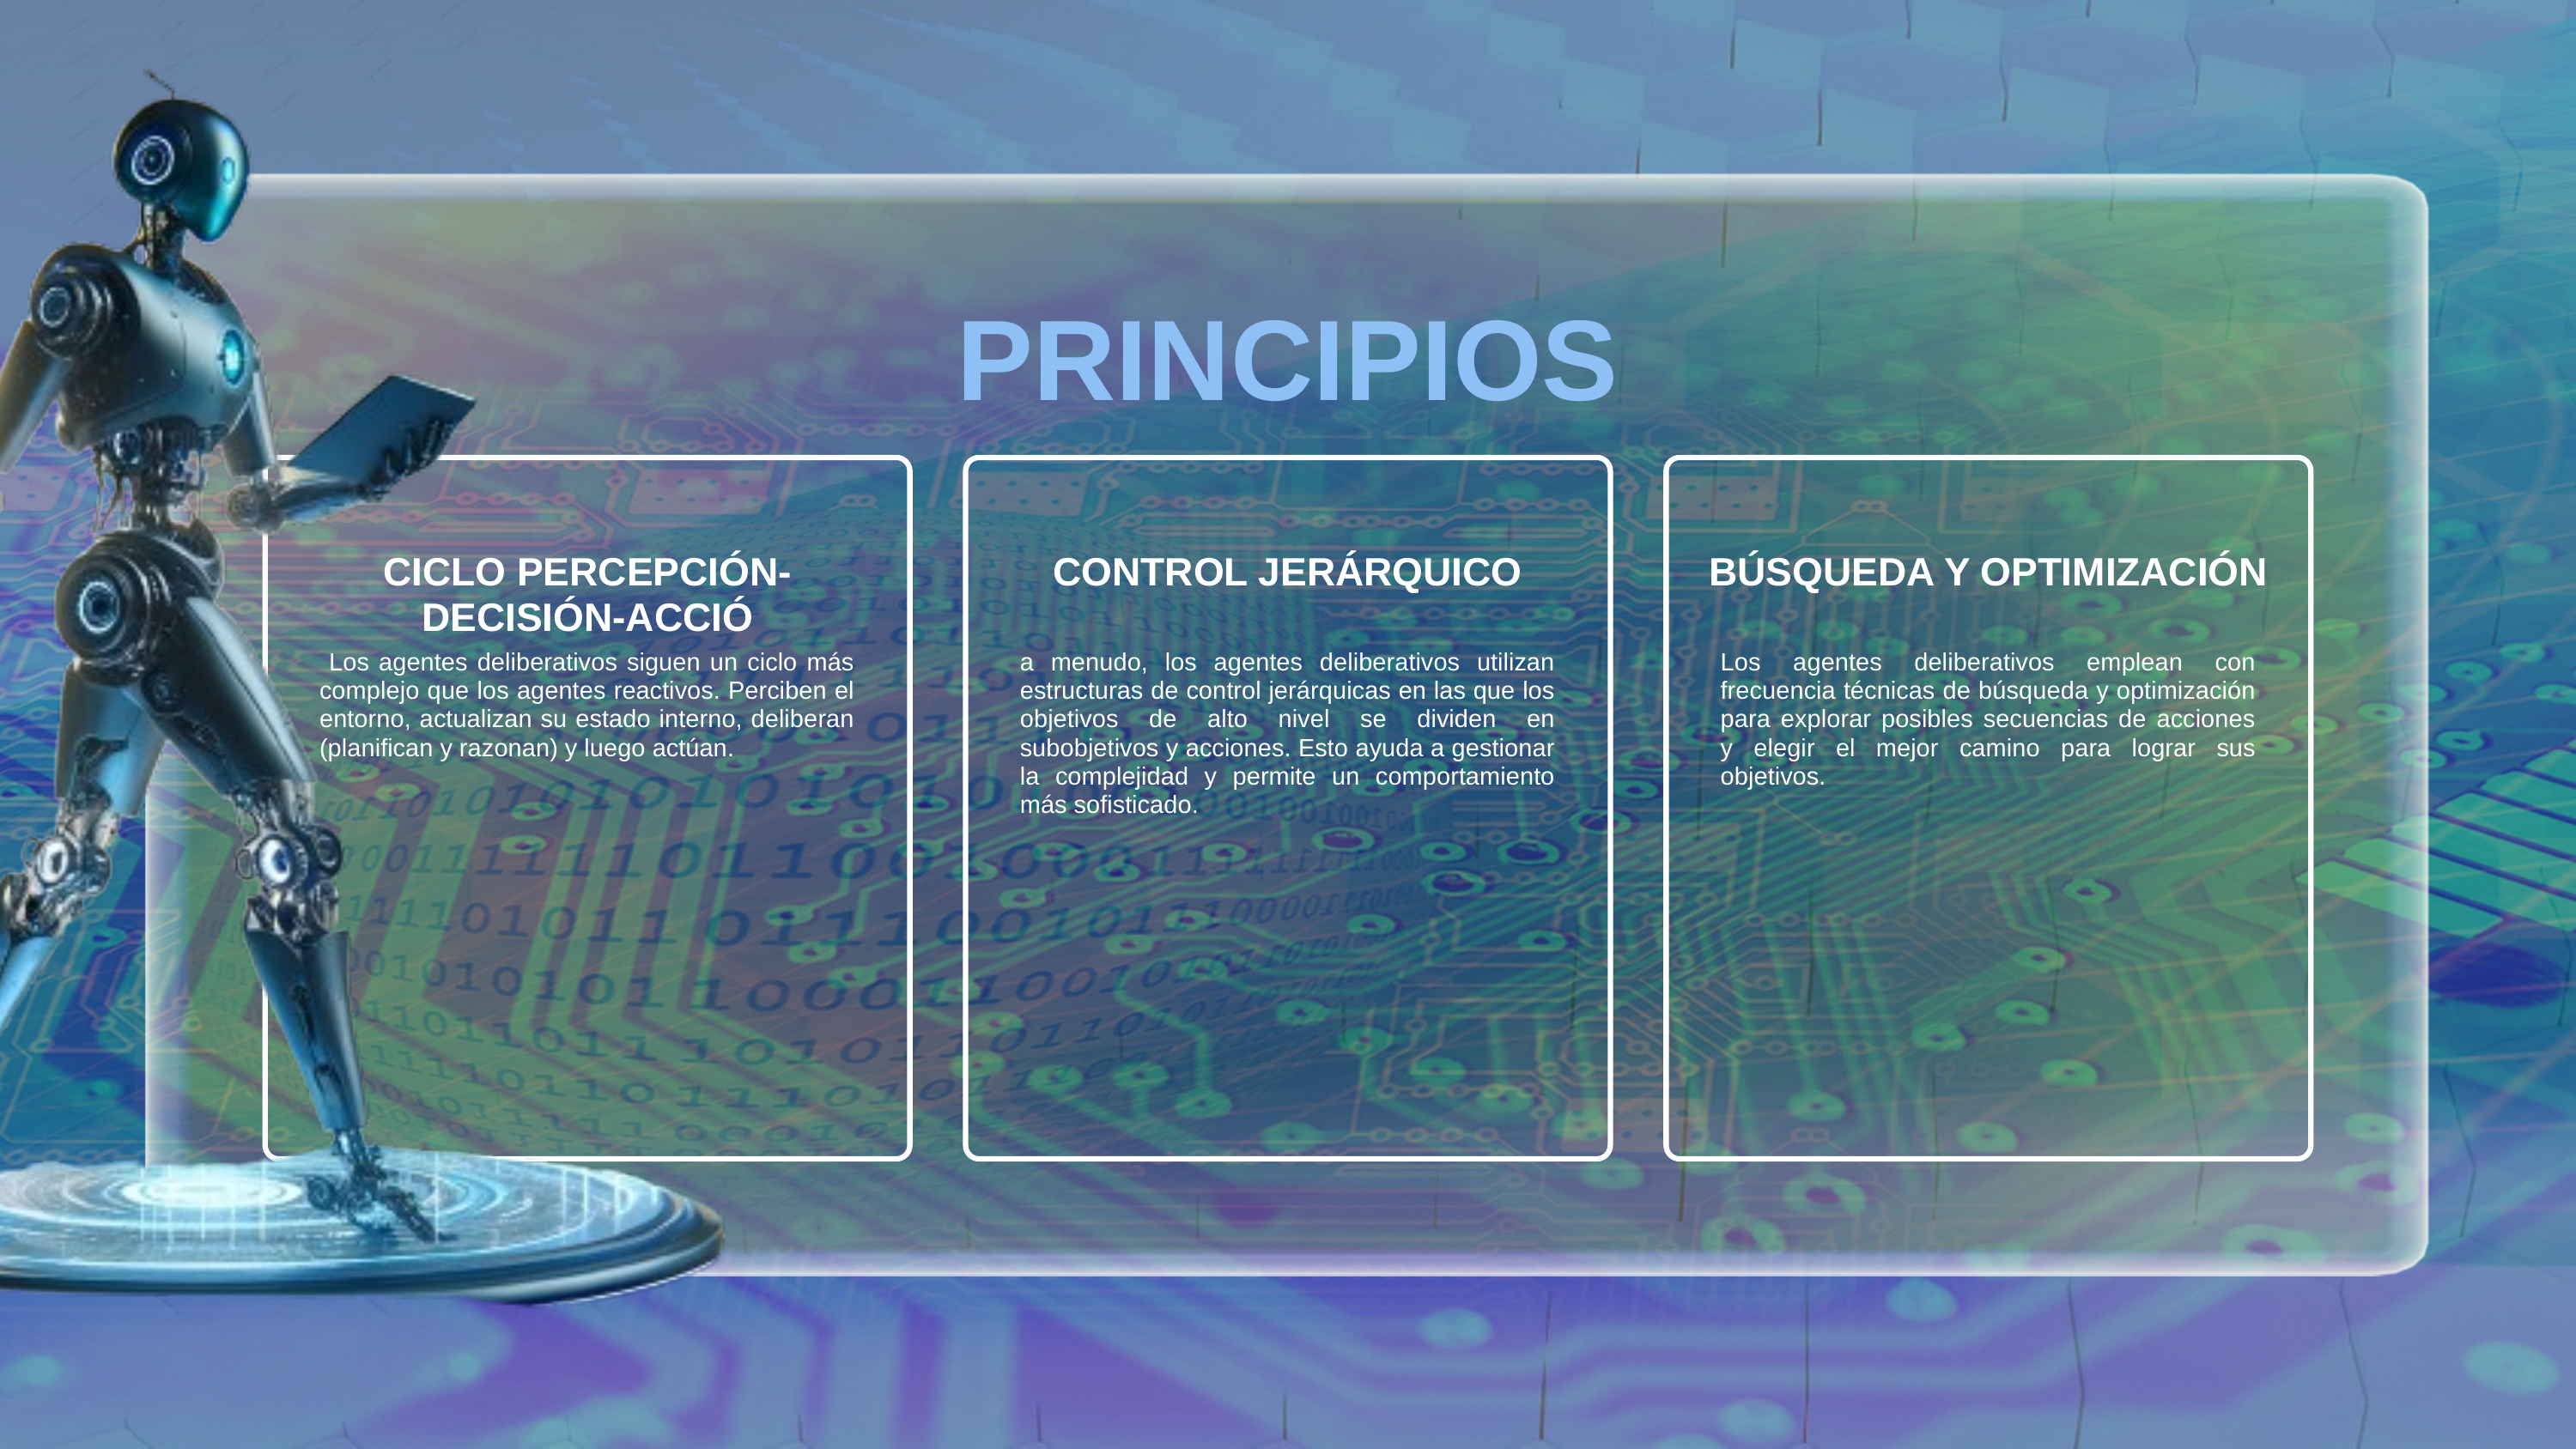

PRINCIPIOS

CICLO PERCEPCIÓN-DECISIÓN-ACCIÓ
CONTROL JERÁRQUICO
BÚSQUEDA Y OPTIMIZACIÓN
 Los agentes deliberativos siguen un ciclo más complejo que los agentes reactivos. Perciben el entorno, actualizan su estado interno, deliberan (planifican y razonan) y luego actúan.

a menudo, los agentes deliberativos utilizan estructuras de control jerárquicas en las que los objetivos de alto nivel se dividen en subobjetivos y acciones. Esto ayuda a gestionar la complejidad y permite un comportamiento más sofisticado.

Los agentes deliberativos emplean con frecuencia técnicas de búsqueda y optimización para explorar posibles secuencias de acciones y elegir el mejor camino para lograr sus objetivos.